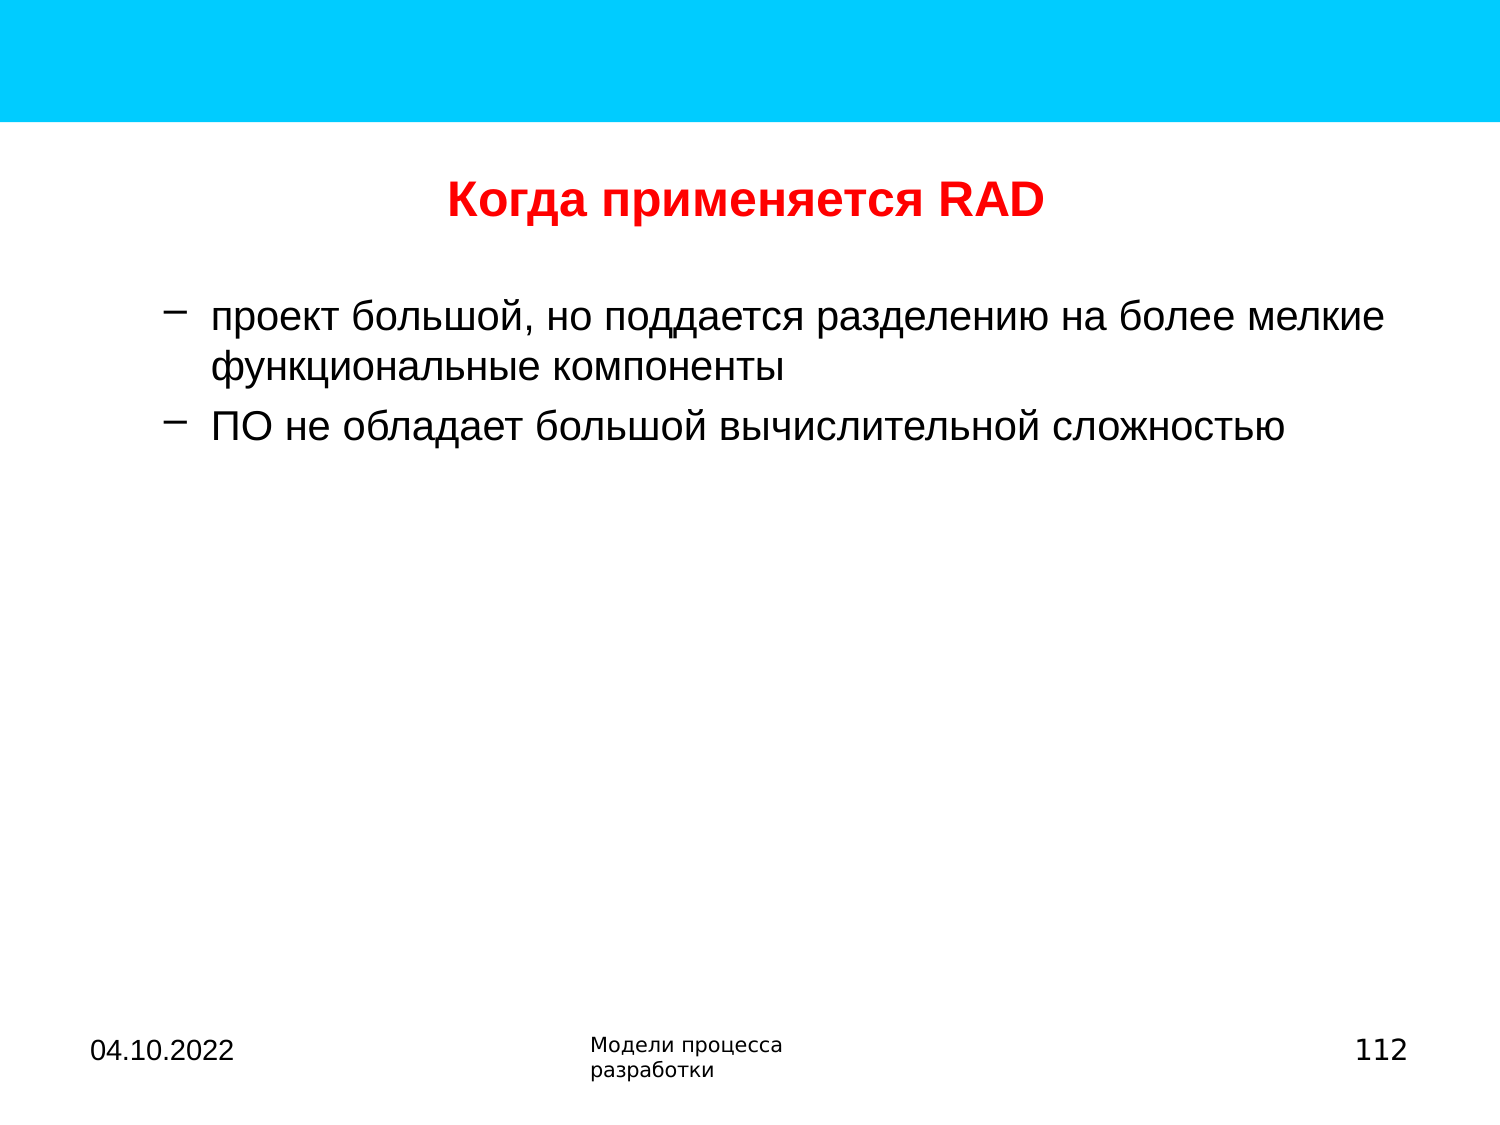

# Когда применяется RAD
проект большой, но поддается разделению на более мелкие функциональные компоненты
ПО не обладает большой вычислительной сложностью
112
Модели процесса разработки
04.10.2022